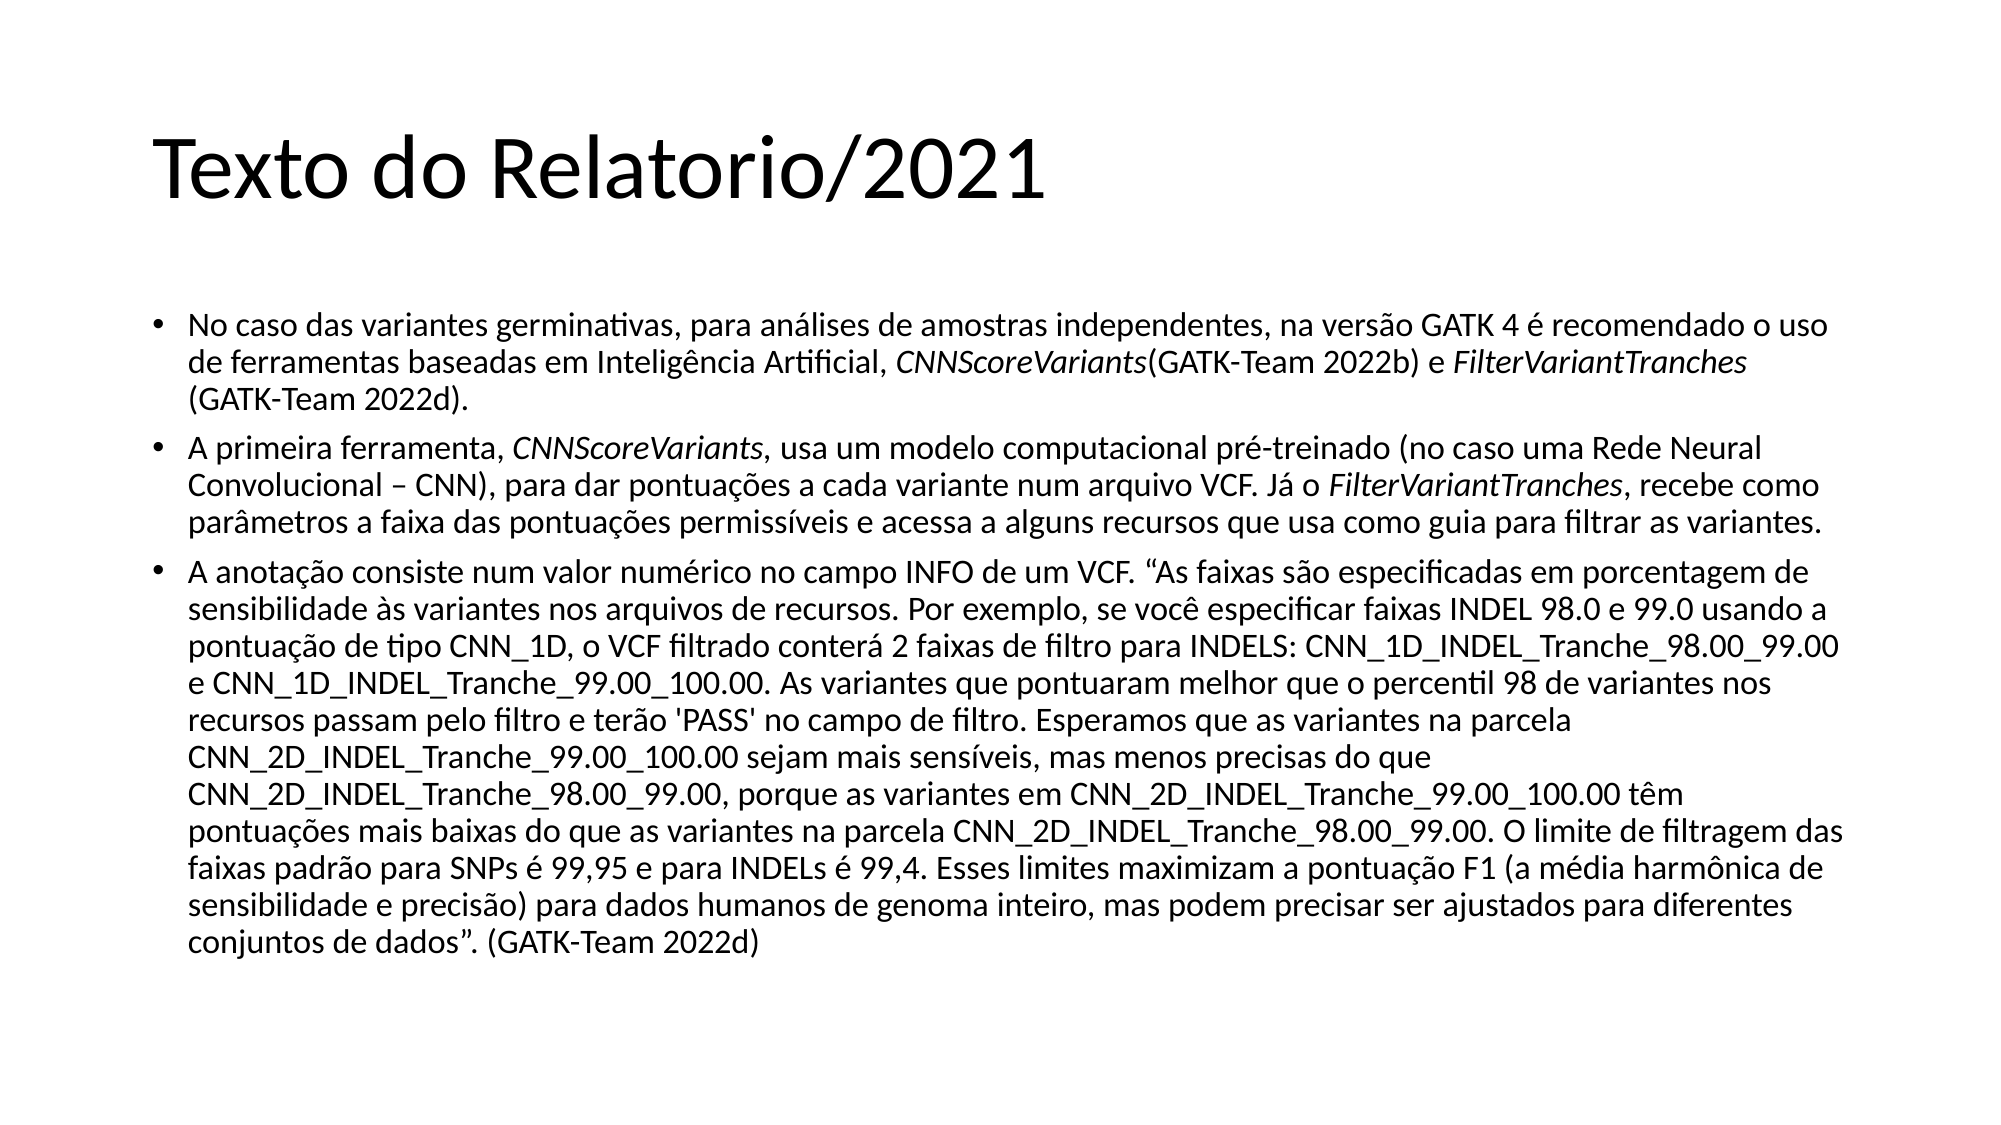

# Texto do Relatorio/2021
No caso das variantes germinativas, para análises de amostras independentes, na versão GATK 4 é recomendado o uso de ferramentas baseadas em Inteligência Artificial, CNNScoreVariants(GATK-Team 2022b) e FilterVariantTranches (GATK-Team 2022d).
A primeira ferramenta, CNNScoreVariants, usa um modelo computacional pré-treinado (no caso uma Rede Neural Convolucional – CNN), para dar pontuações a cada variante num arquivo VCF. Já o FilterVariantTranches, recebe como parâmetros a faixa das pontuações permissíveis e acessa a alguns recursos que usa como guia para filtrar as variantes.
A anotação consiste num valor numérico no campo INFO de um VCF. “As faixas são especificadas em porcentagem de sensibilidade às variantes nos arquivos de recursos. Por exemplo, se você especificar faixas INDEL 98.0 e 99.0 usando a pontuação de tipo CNN_1D, o VCF filtrado conterá 2 faixas de filtro para INDELS: CNN_1D_INDEL_Tranche_98.00_99.00 e CNN_1D_INDEL_Tranche_99.00_100.00. As variantes que pontuaram melhor que o percentil 98 de variantes nos recursos passam pelo filtro e terão 'PASS' no campo de filtro. Esperamos que as variantes na parcela CNN_2D_INDEL_Tranche_99.00_100.00 sejam mais sensíveis, mas menos precisas do que CNN_2D_INDEL_Tranche_98.00_99.00, porque as variantes em CNN_2D_INDEL_Tranche_99.00_100.00 têm pontuações mais baixas do que as variantes na parcela CNN_2D_INDEL_Tranche_98.00_99.00. O limite de filtragem das faixas padrão para SNPs é 99,95 e para INDELs é 99,4. Esses limites maximizam a pontuação F1 (a média harmônica de sensibilidade e precisão) para dados humanos de genoma inteiro, mas podem precisar ser ajustados para diferentes conjuntos de dados”. (GATK-Team 2022d)